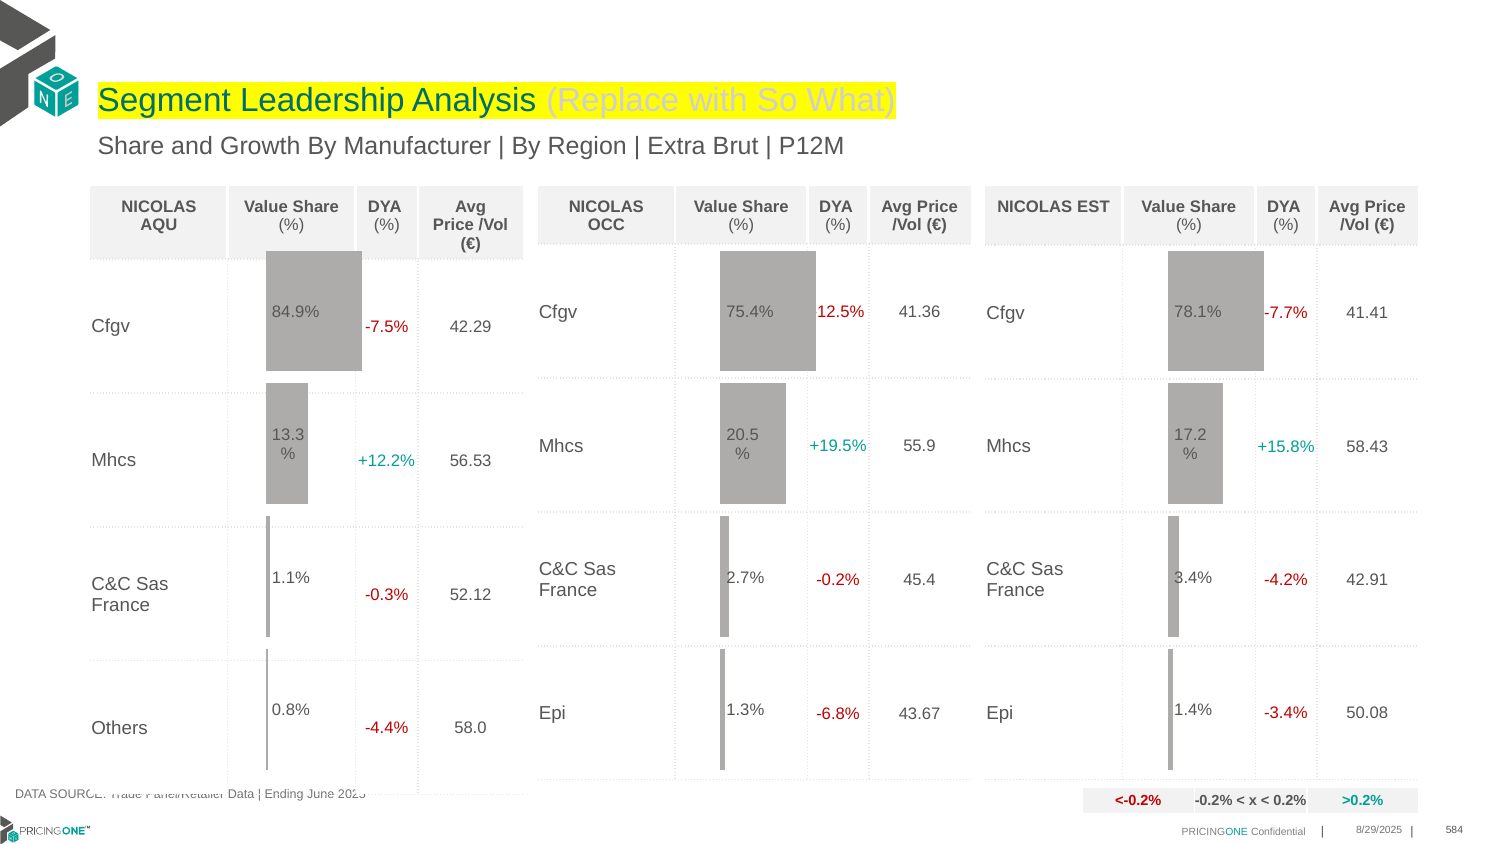

# Segment Leadership Analysis (Replace with So What)
Share and Growth By Manufacturer | By Region | Extra Brut | P12M
| NICOLAS OCC | Value Share (%) | DYA (%) | Avg Price /Vol (€) |
| --- | --- | --- | --- |
| Cfgv |  | -12.5% | 41.36 |
| Mhcs |  | +19.5% | 55.9 |
| C&C Sas France |  | -0.2% | 45.4 |
| Epi |  | -6.8% | 43.67 |
| NICOLAS AQU | Value Share (%) | DYA (%) | Avg Price /Vol (€) |
| --- | --- | --- | --- |
| Cfgv |  | -7.5% | 42.29 |
| Mhcs |  | +12.2% | 56.53 |
| C&C Sas France |  | -0.3% | 52.12 |
| Others |  | -4.4% | 58.0 |
| NICOLAS EST | Value Share (%) | DYA (%) | Avg Price /Vol (€) |
| --- | --- | --- | --- |
| Cfgv |  | -7.7% | 41.41 |
| Mhcs |  | +15.8% | 58.43 |
| C&C Sas France |  | -4.2% | 42.91 |
| Epi |  | -3.4% | 50.08 |

### Chart

| Category | Extra Brut | NICOLAS AQU |
|---|---|
| None | 0.8489193628281669 |

### Chart

| Category | Extra Brut | NICOLAS OCC |
|---|---|
| None | 0.7540960565416432 |

### Chart

| Category | Extra Brut | NICOLAS EST |
|---|---|
| None | 0.7807218626393384 |
DATA SOURCE: Trade Panel/Retailer Data | Ending June 2025
| <-0.2% | -0.2% < x < 0.2% | >0.2% |
| --- | --- | --- |

8/29/2025
584